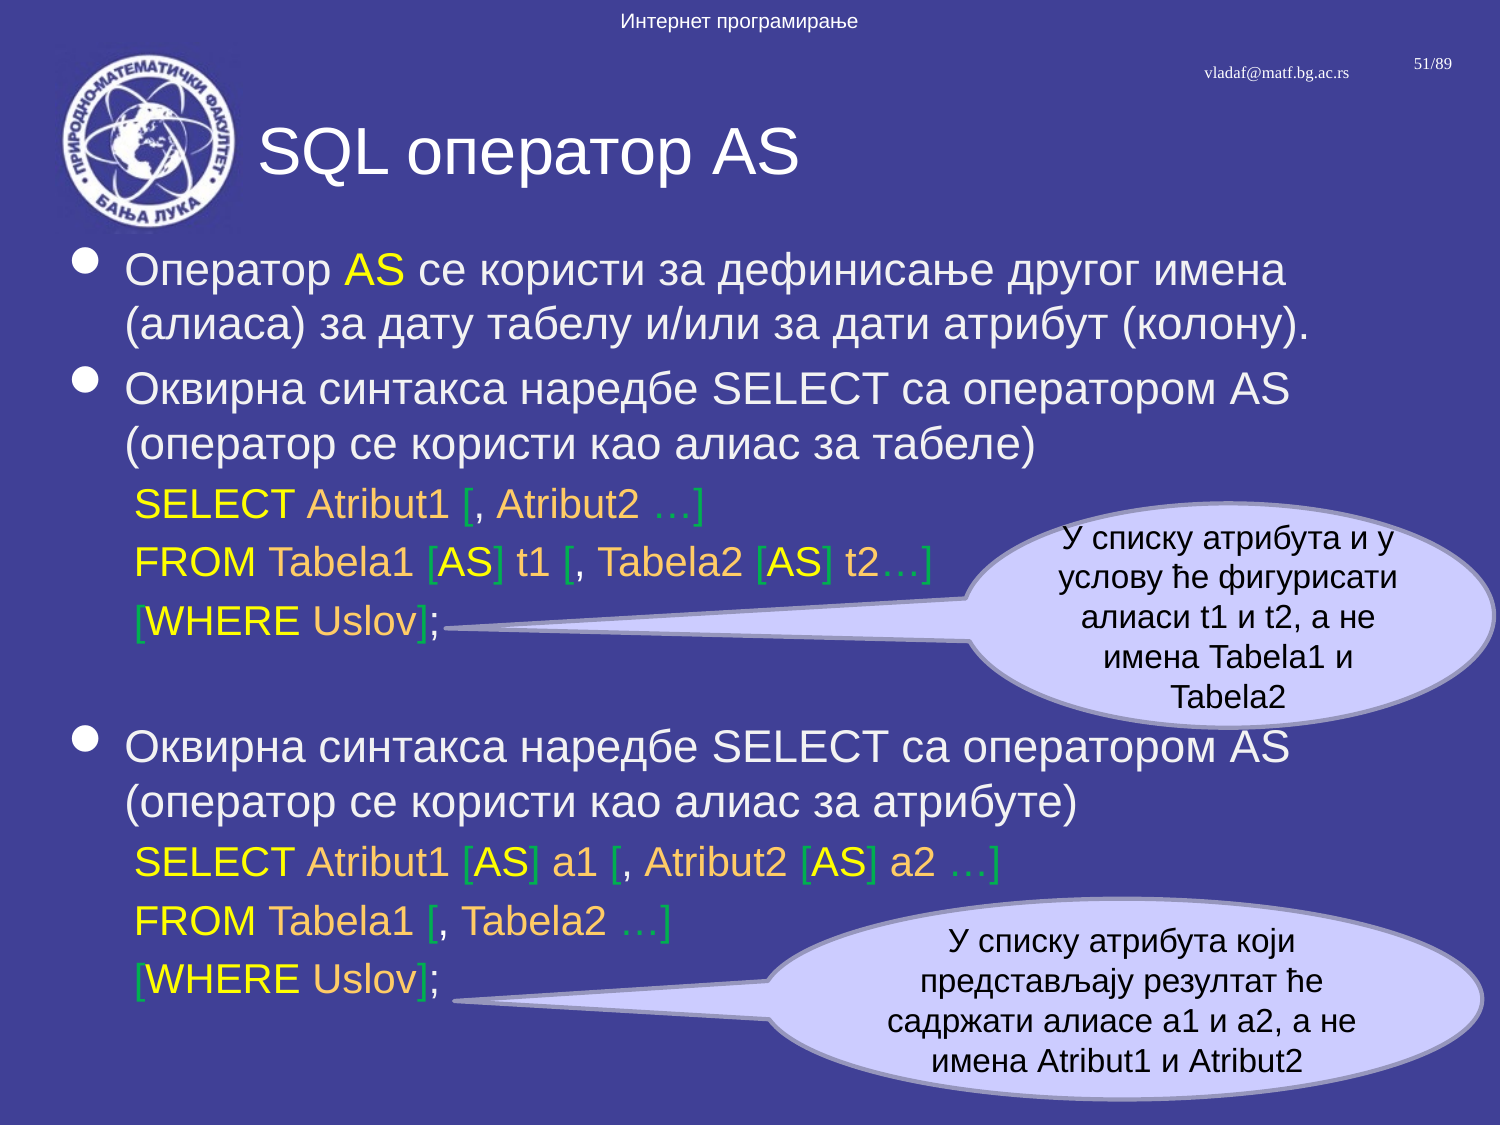

# SQL оператор AS
Оператор AS се користи за дефинисање другог имена (алиаса) за дату табелу и/или за дати атрибут (колону).
Оквирна синтакса наредбе SELECT са оператором AS (оператор се користи као алиас за табелe)
SELECT Atribut1 [, Atribut2 …]
FROM Tabela1 [AS] t1 [, Tabela2 [AS] t2…]
[WHERE Uslov];

Оквирна синтакса наредбе SELECT са оператором AS (оператор се користи као алиас за атрибуте)
SELECT Atribut1 [AS] a1 [, Atribut2 [AS] a2 …]
FROM Tabela1 [, Tabela2 …]
[WHERE Uslov];

У списку атрибута и у услову ће фигурисати алиаси t1 и t2, а не имена Tabela1 и Tabela2
У списку атрибута који представљају резултат ће садржати алиасе а1 и а2, а не имена Atribut1 и Atribut2